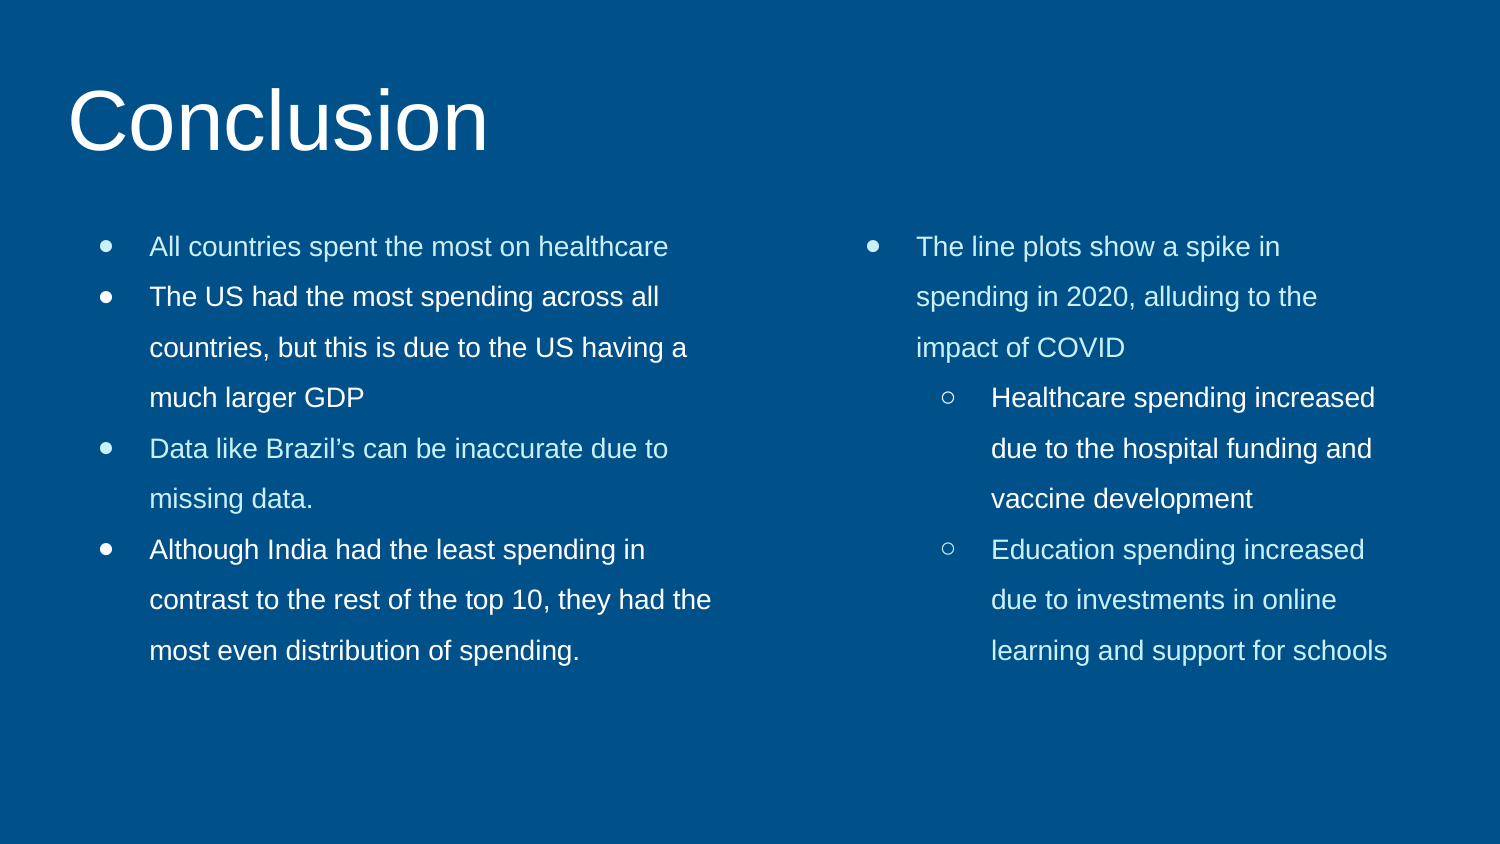

Conclusion
All countries spent the most on healthcare
The US had the most spending across all countries, but this is due to the US having a much larger GDP
Data like Brazil’s can be inaccurate due to missing data.
Although India had the least spending in contrast to the rest of the top 10, they had the most even distribution of spending.

The line plots show a spike in spending in 2020, alluding to the impact of COVID
Healthcare spending increased due to the hospital funding and vaccine development
Education spending increased due to investments in online learning and support for schools